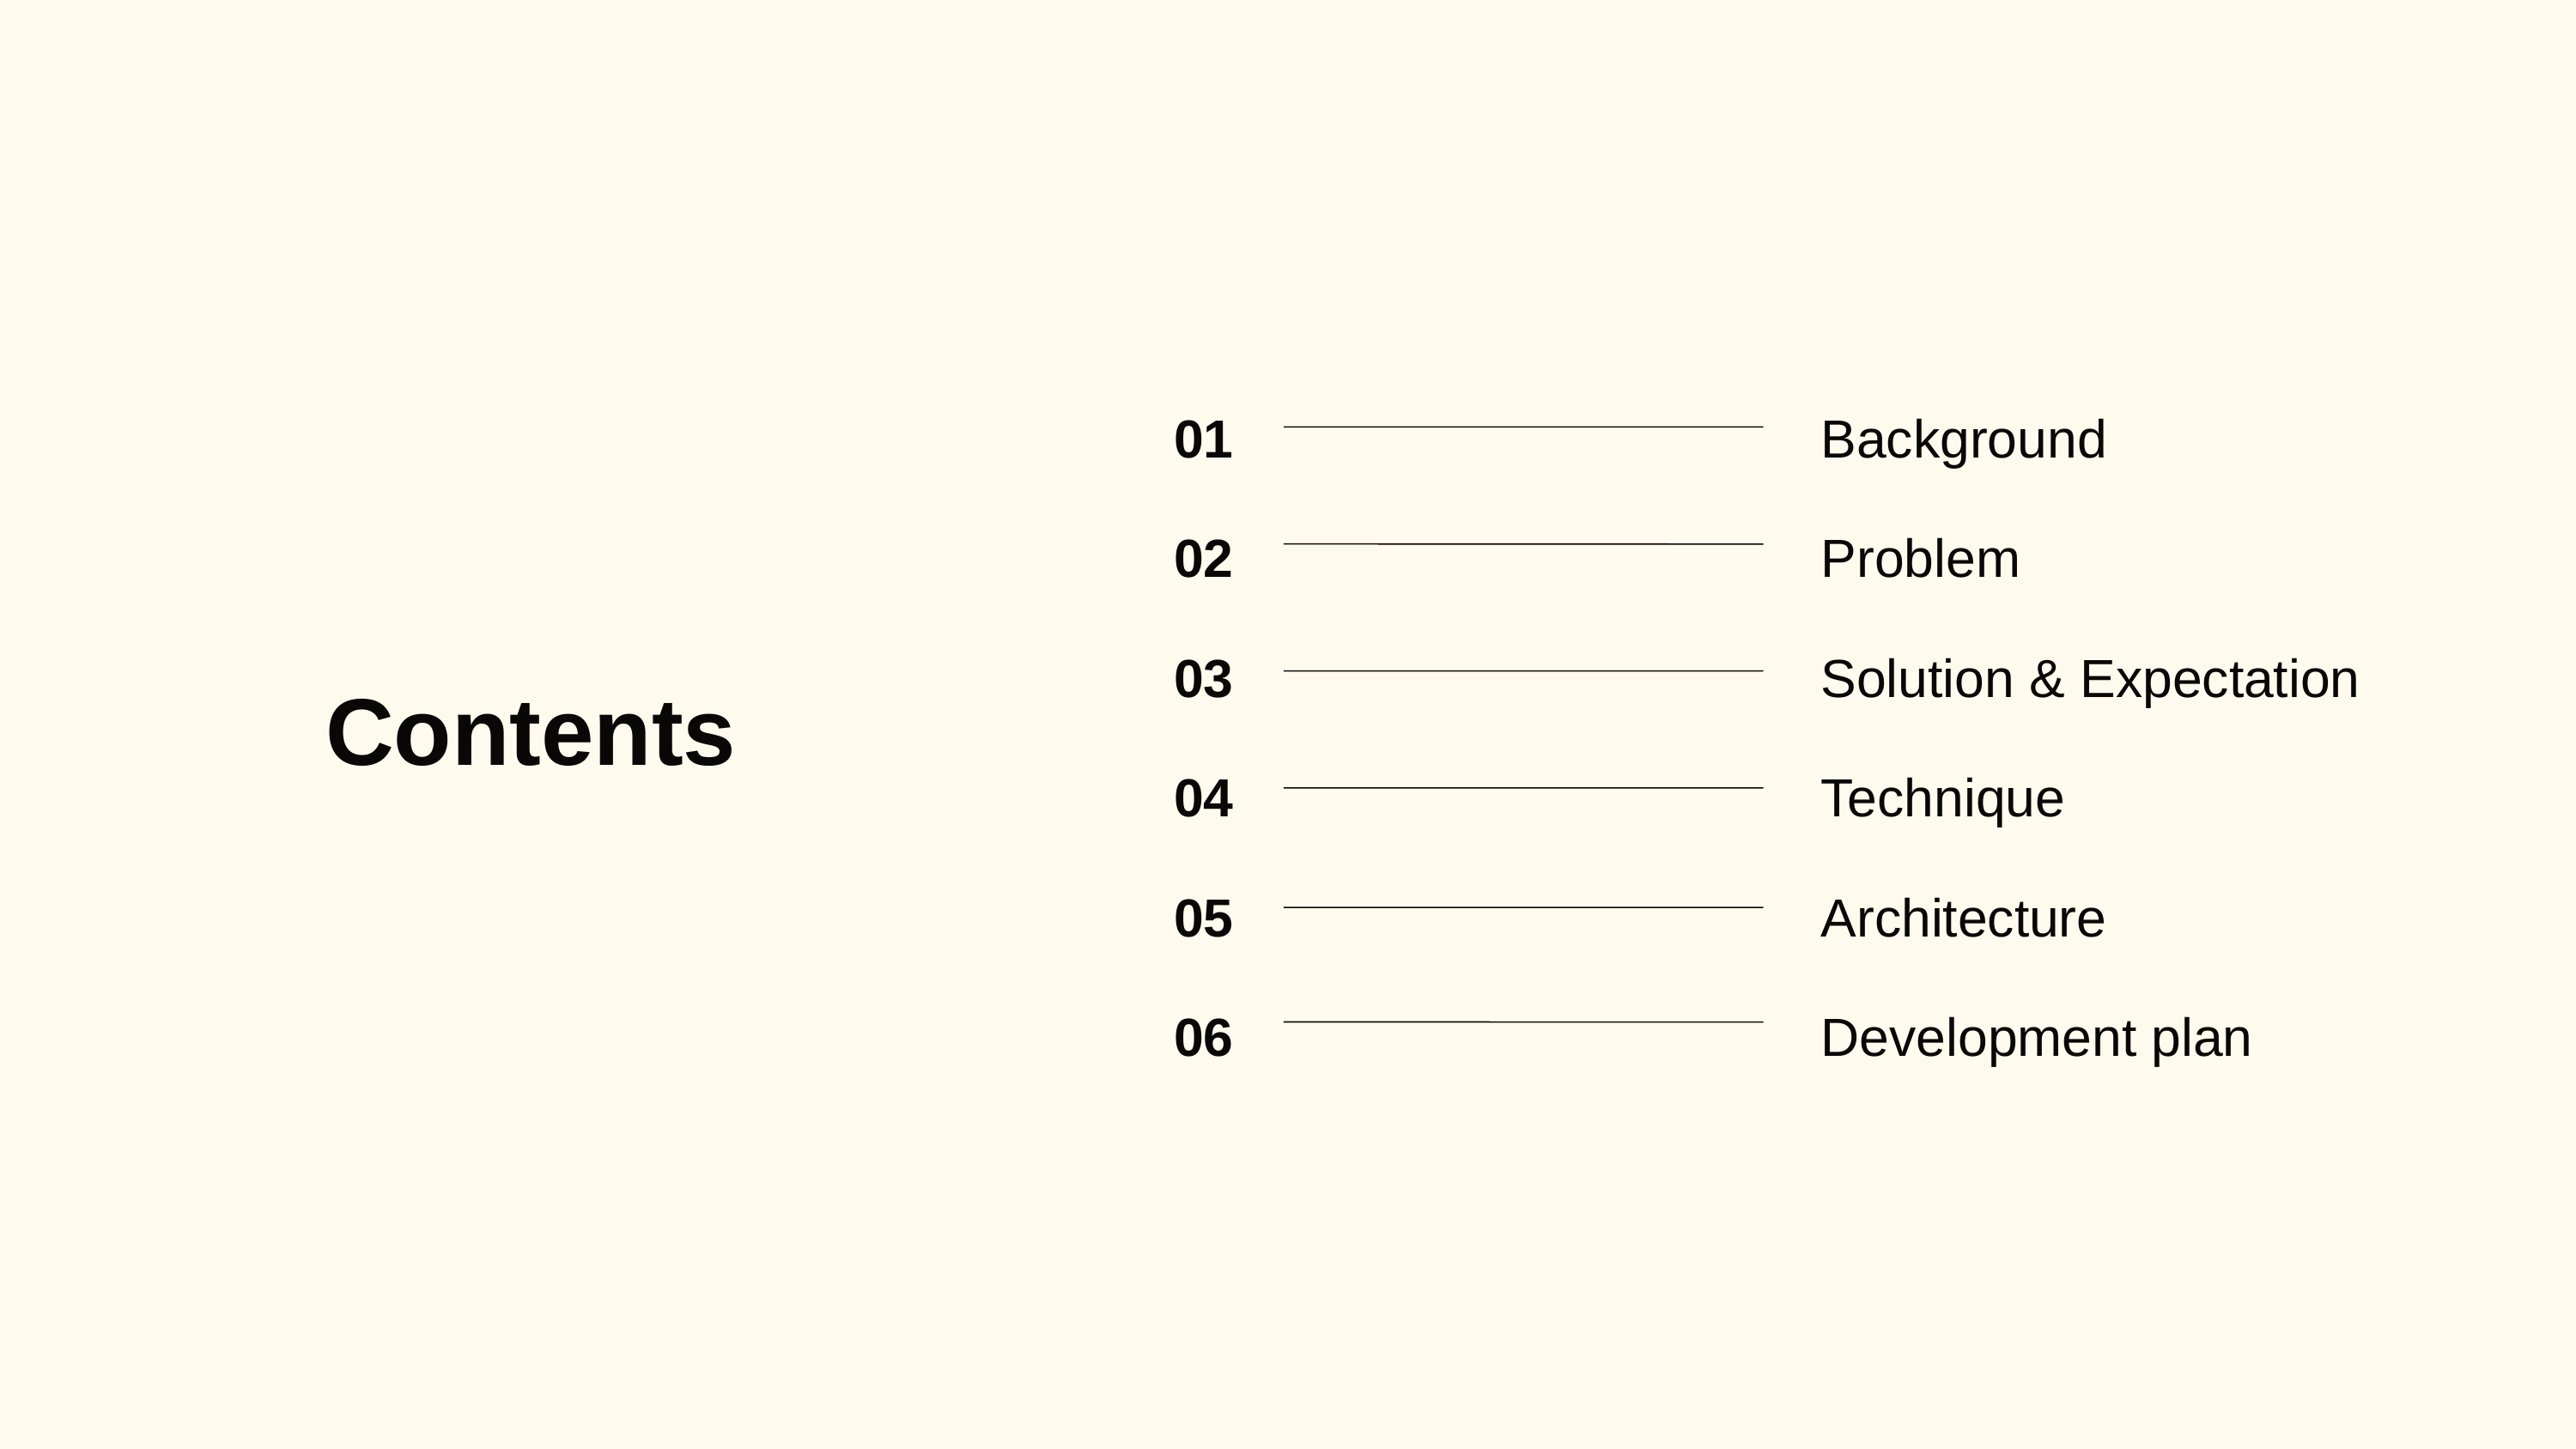

01
02
03
04
05
06

Background
Problem
Solution & Expectation
Technique
Architecture
Development plan

Contents